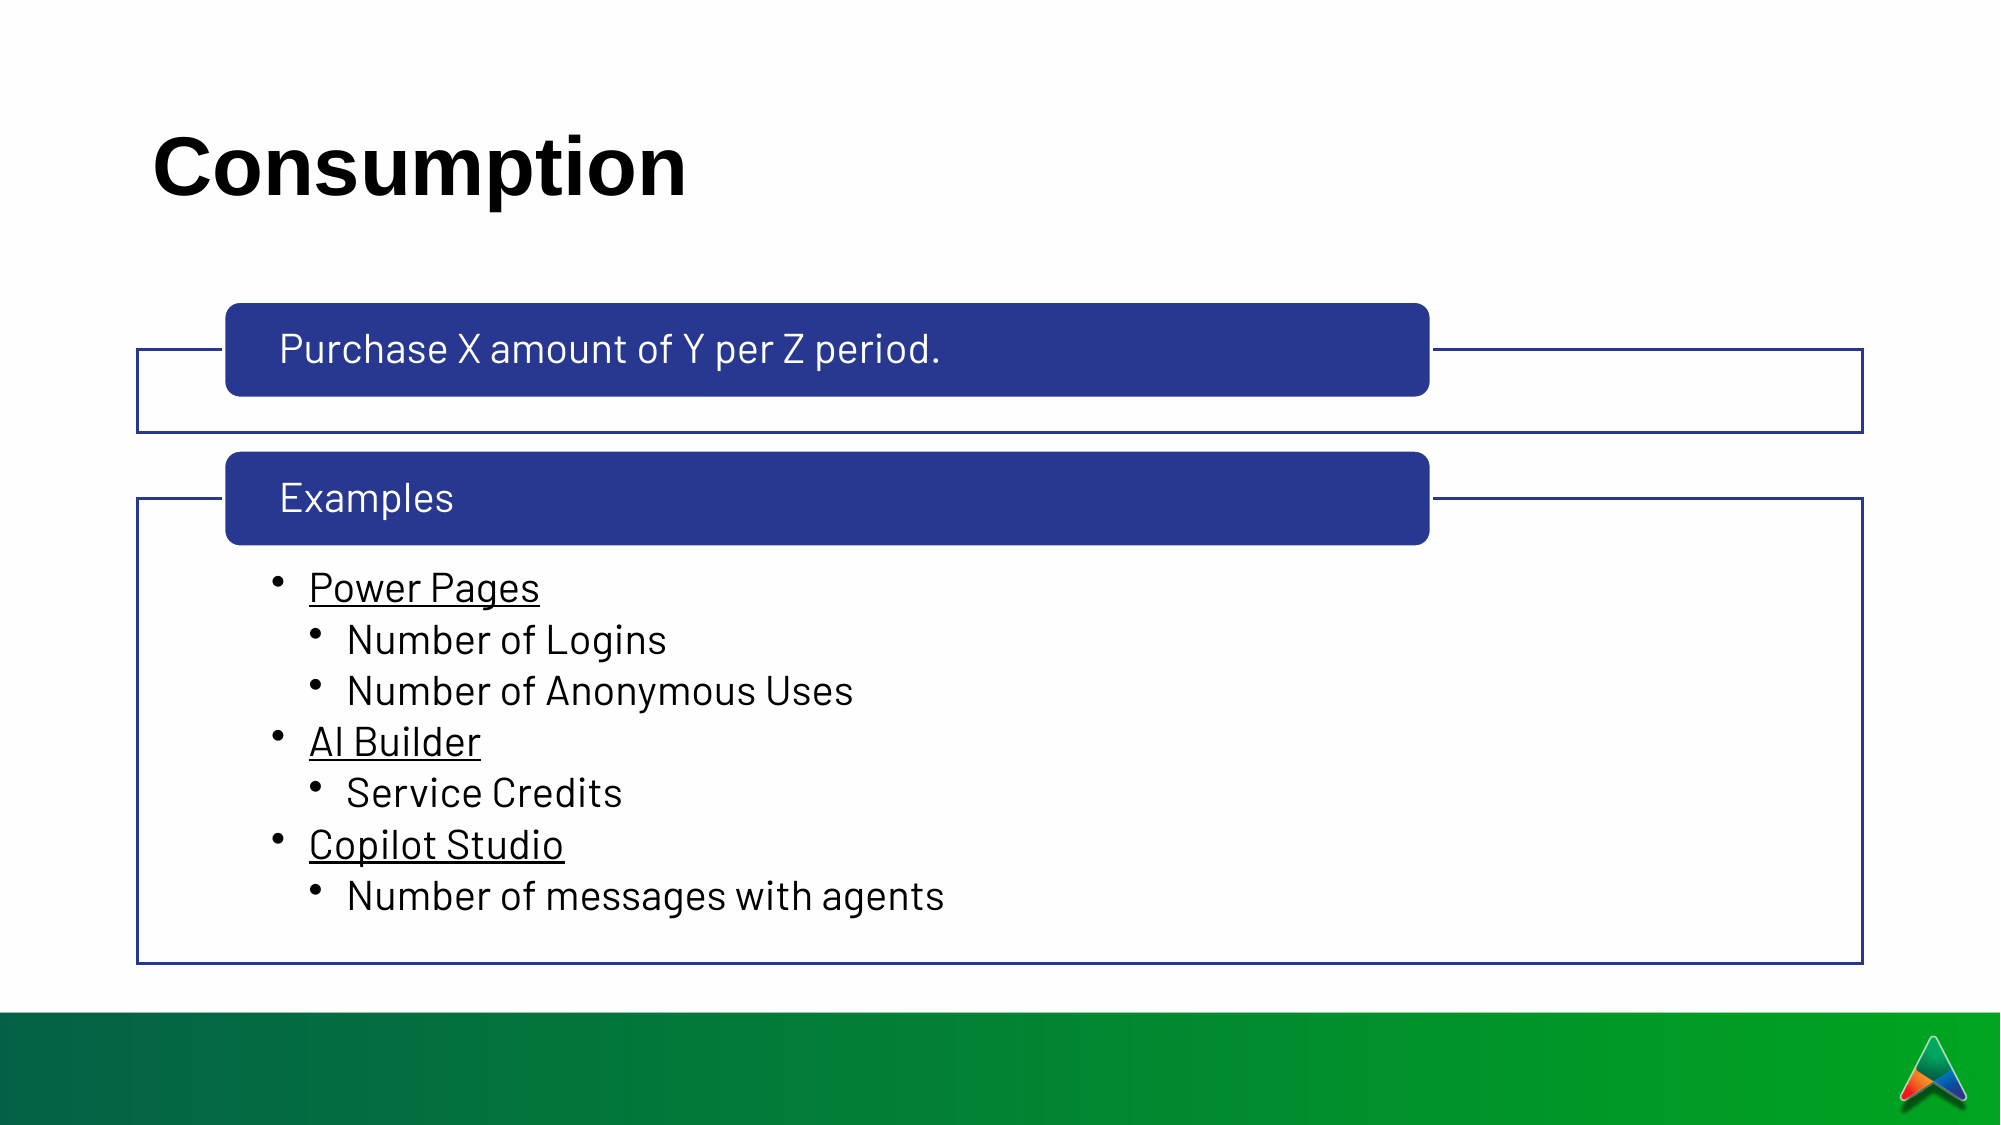

# Consumption
Purchase X amount of Y per Z period.
Power Pages
Number of Logins
Number of Anonymous Uses
AI Builder
Service Credits
Copilot Studio
Number of messages with agents
Examples